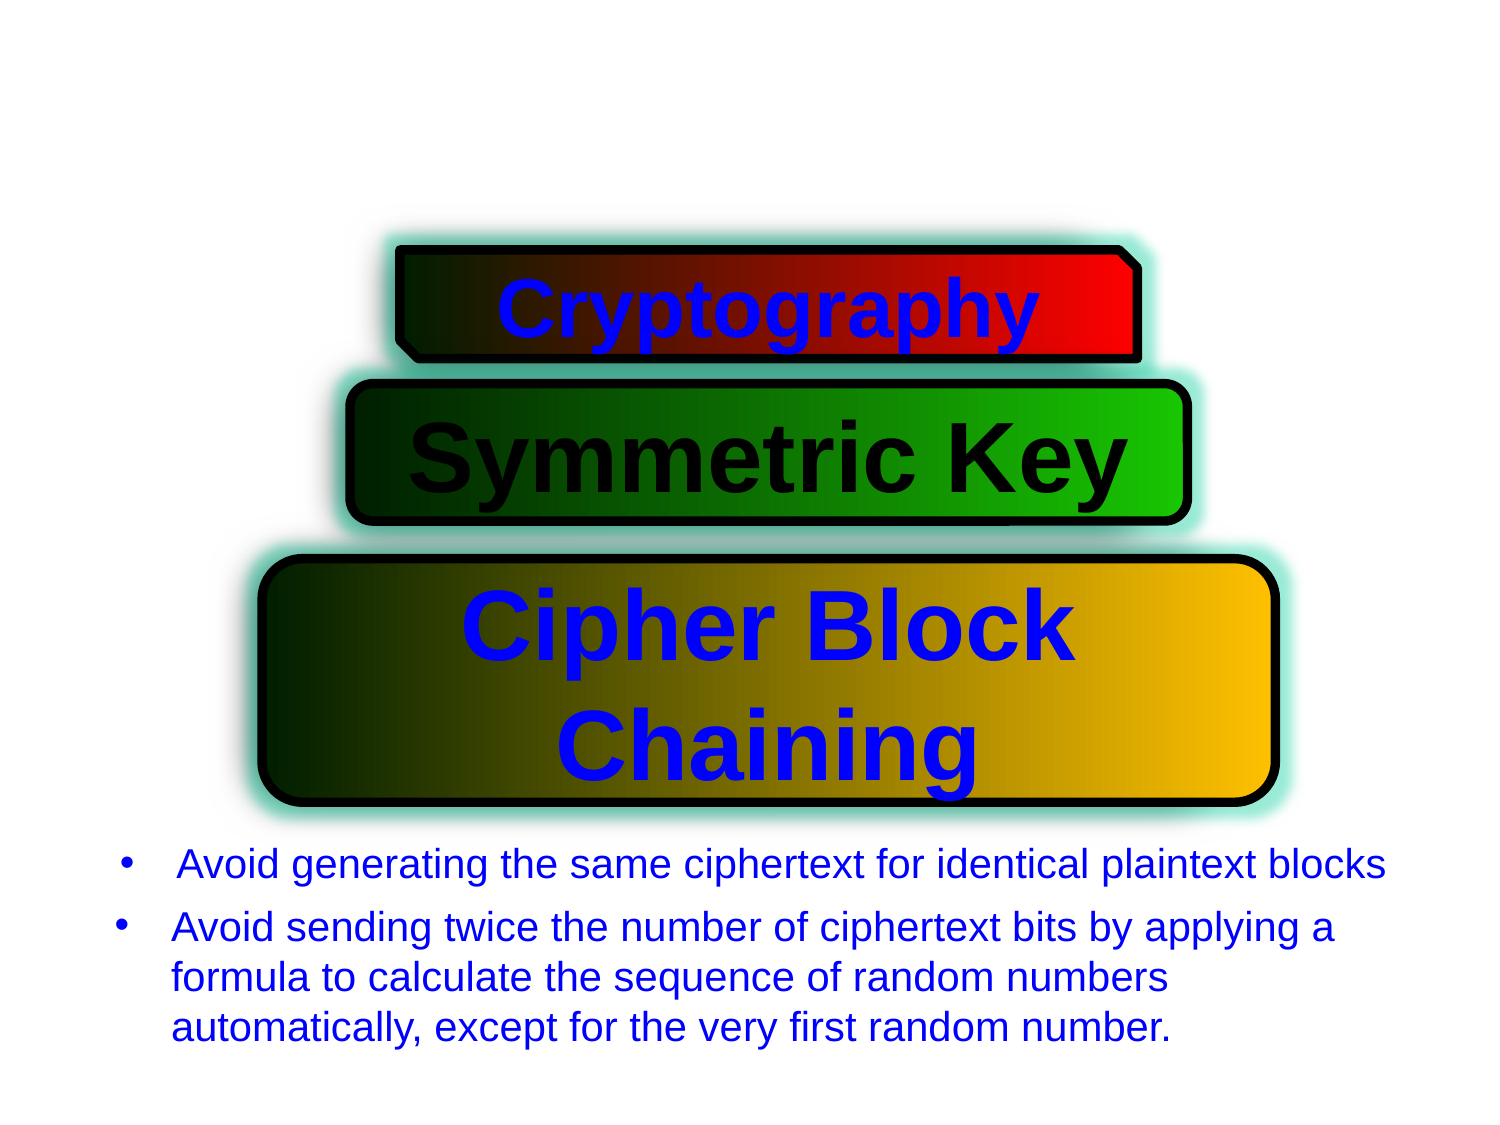

Cryptography
Symmetric Key
Cipher Block Chaining
Avoid generating the same ciphertext for identical plaintext blocks
Avoid sending twice the number of ciphertext bits by applying a formula to calculate the sequence of random numbers automatically, except for the very first random number.